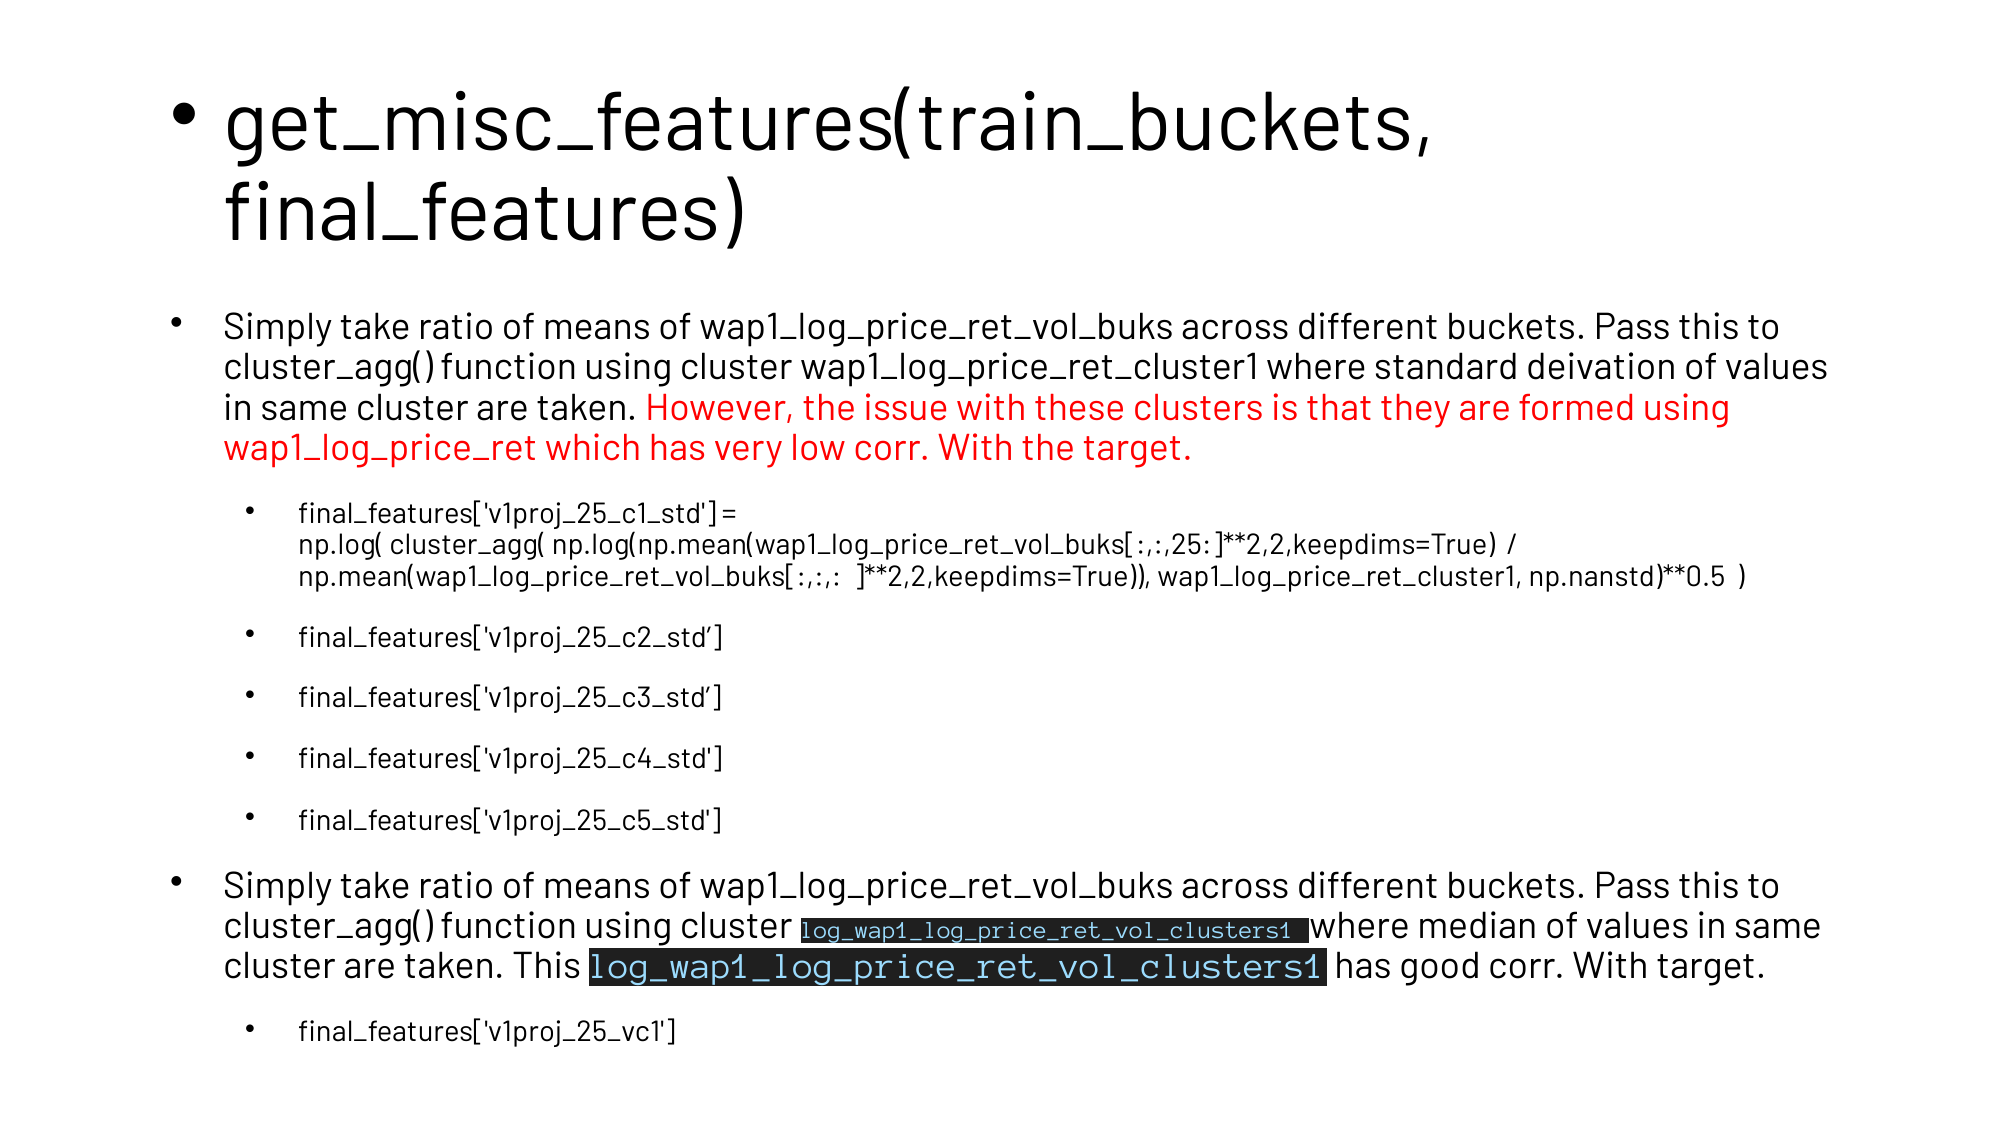

# get_misc_features(train_buckets, final_features)
Simply take ratio of means of wap1_log_price_ret_vol_buks across different buckets. Pass this to cluster_agg() function using cluster wap1_log_price_ret_cluster1 where standard deivation of values in same cluster are taken. However, the issue with these clusters is that they are formed using wap1_log_price_ret which has very low corr. With the target.
final_features['v1proj_25_c1_std'] = np.log( cluster_agg( np.log(np.mean(wap1_log_price_ret_vol_buks[:,:,25:]**2,2,keepdims=True)  / np.mean(wap1_log_price_ret_vol_buks[:,:,:  ]**2,2,keepdims=True)), wap1_log_price_ret_cluster1, np.nanstd)**0.5  )
final_features['v1proj_25_c2_std’]
final_features['v1proj_25_c3_std’]
final_features['v1proj_25_c4_std']
final_features['v1proj_25_c5_std']
Simply take ratio of means of wap1_log_price_ret_vol_buks across different buckets. Pass this to cluster_agg() function using cluster log_wap1_log_price_ret_vol_clusters1 where median of values in same cluster are taken. This log_wap1_log_price_ret_vol_clusters1 has good corr. With target.
final_features['v1proj_25_vc1']